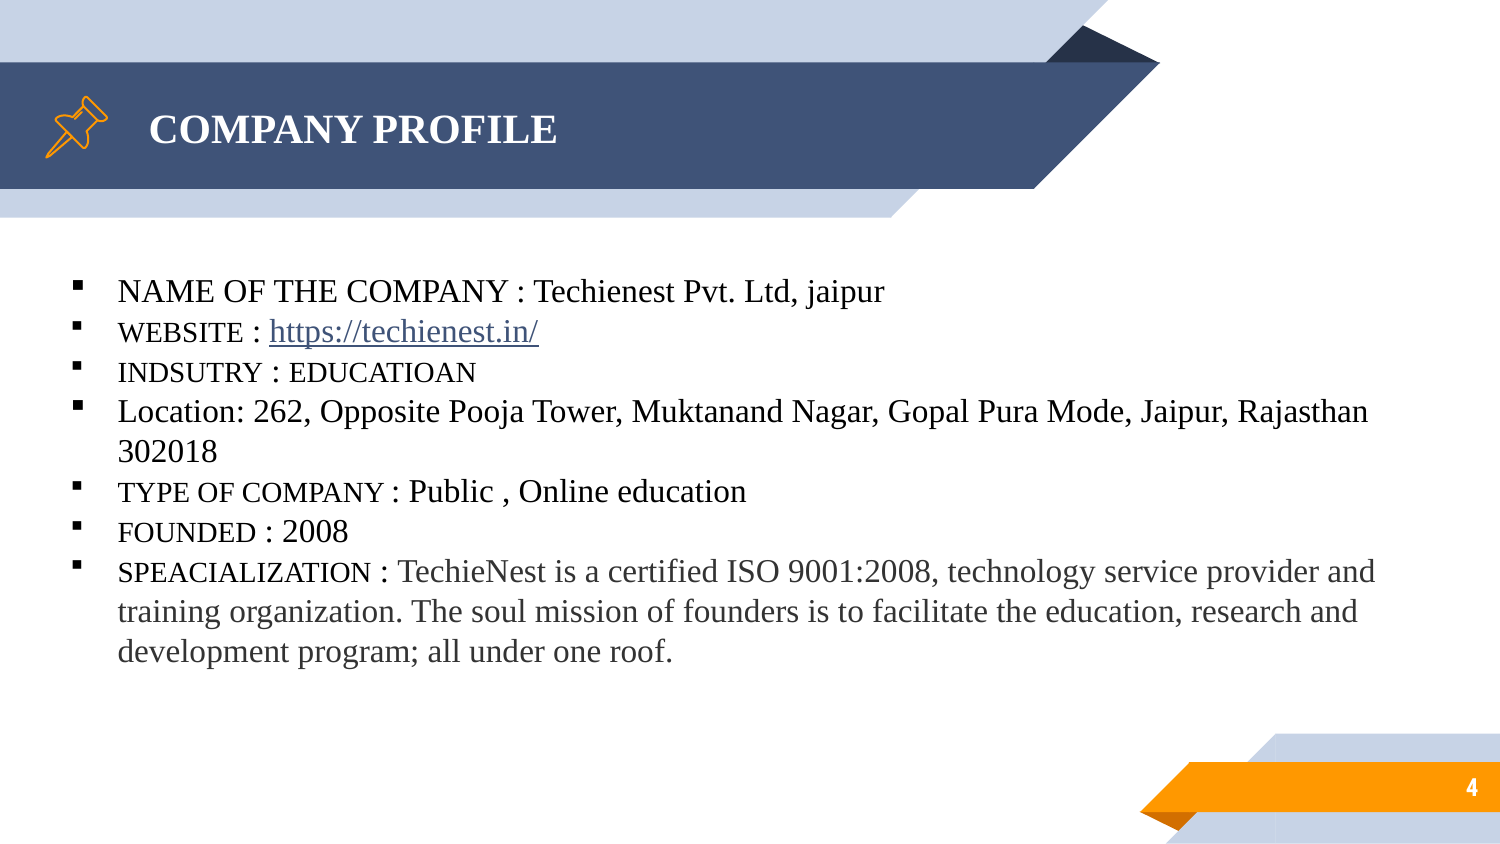

# COMPANY PROFILE

NAME OF THE COMPANY : Techienest Pvt. Ltd, jaipur
WEBSITE : https://techienest.in/
INDSUTRY : EDUCATIOAN
Location: 262, Opposite Pooja Tower, Muktanand Nagar, Gopal Pura Mode, Jaipur, Rajasthan 302018
TYPE OF COMPANY : Public , Online education
FOUNDED : 2008
SPEACIALIZATION : TechieNest is a certified ISO 9001:2008, technology service provider and training organization. The soul mission of founders is to facilitate the education, research and development program; all under one roof.
4